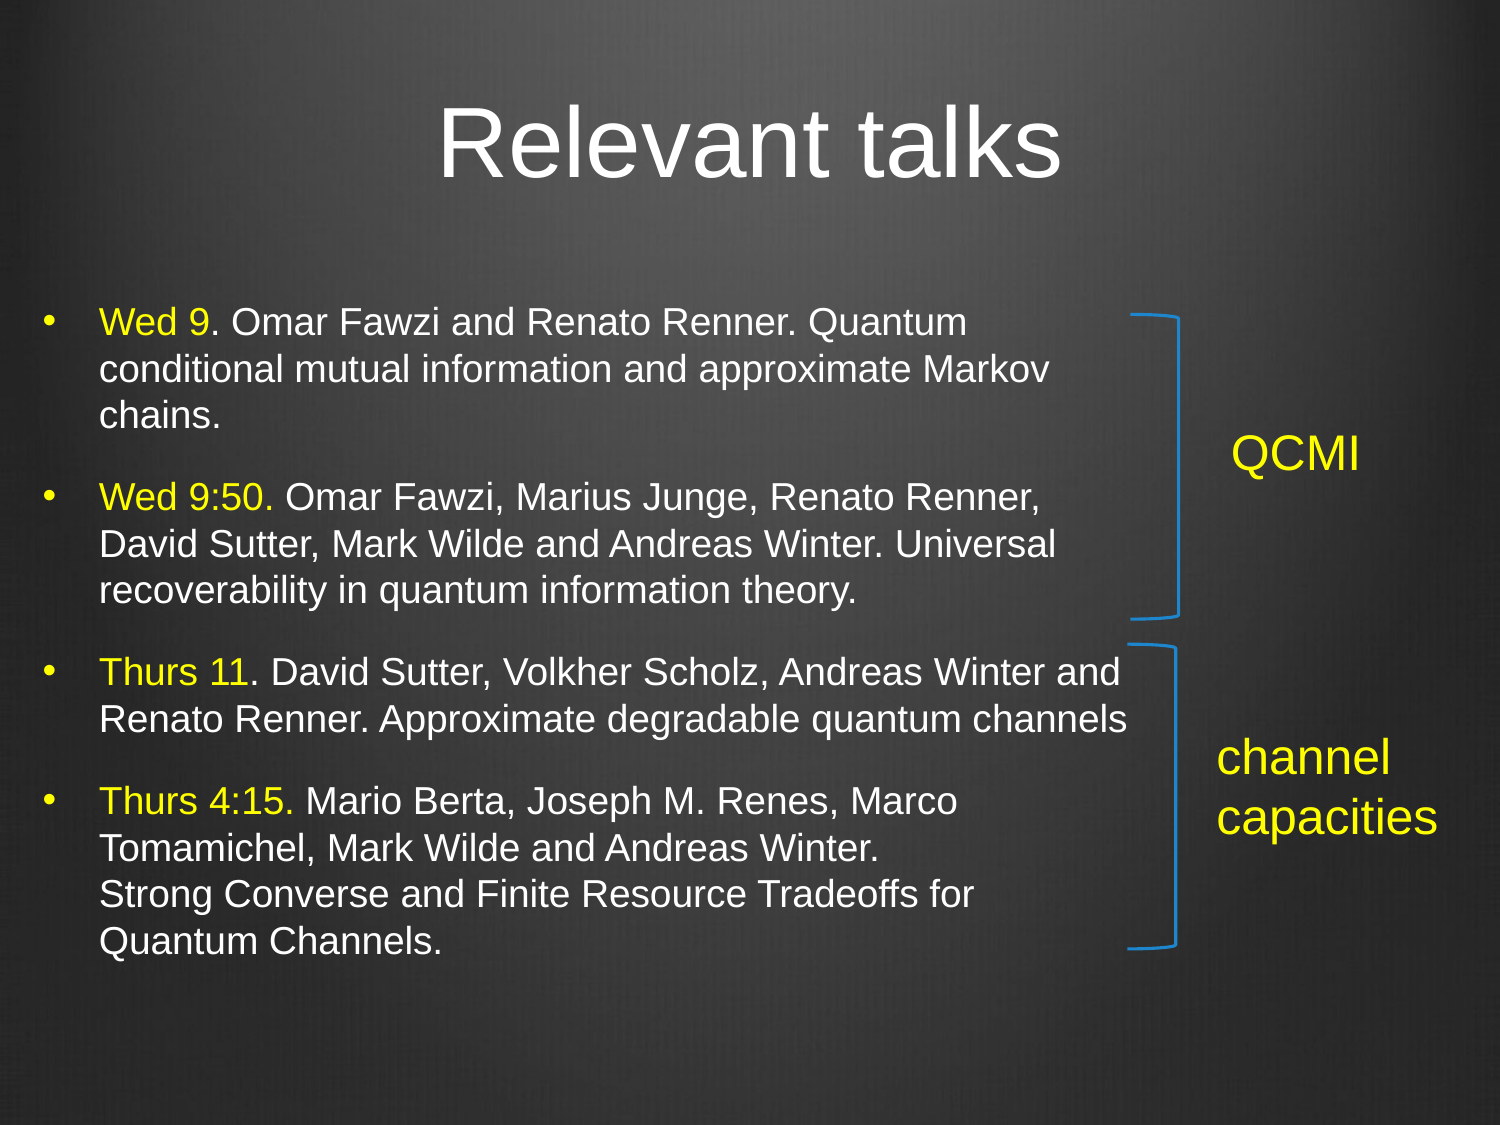

# Relevant talks
Wed 9. Omar Fawzi and Renato Renner. Quantum conditional mutual information and approximate Markov chains.
Wed 9:50. Omar Fawzi, Marius Junge, Renato Renner, David Sutter, Mark Wilde and Andreas Winter. Universal recoverability in quantum information theory.
Thurs 11. David Sutter, Volkher Scholz, Andreas Winter and Renato Renner. Approximate degradable quantum channels
Thurs 4:15. Mario Berta, Joseph M. Renes, Marco Tomamichel, Mark Wilde and Andreas Winter.
Strong Converse and Finite Resource Tradeoffs for Quantum Channels.

QCMI

channel
capacities